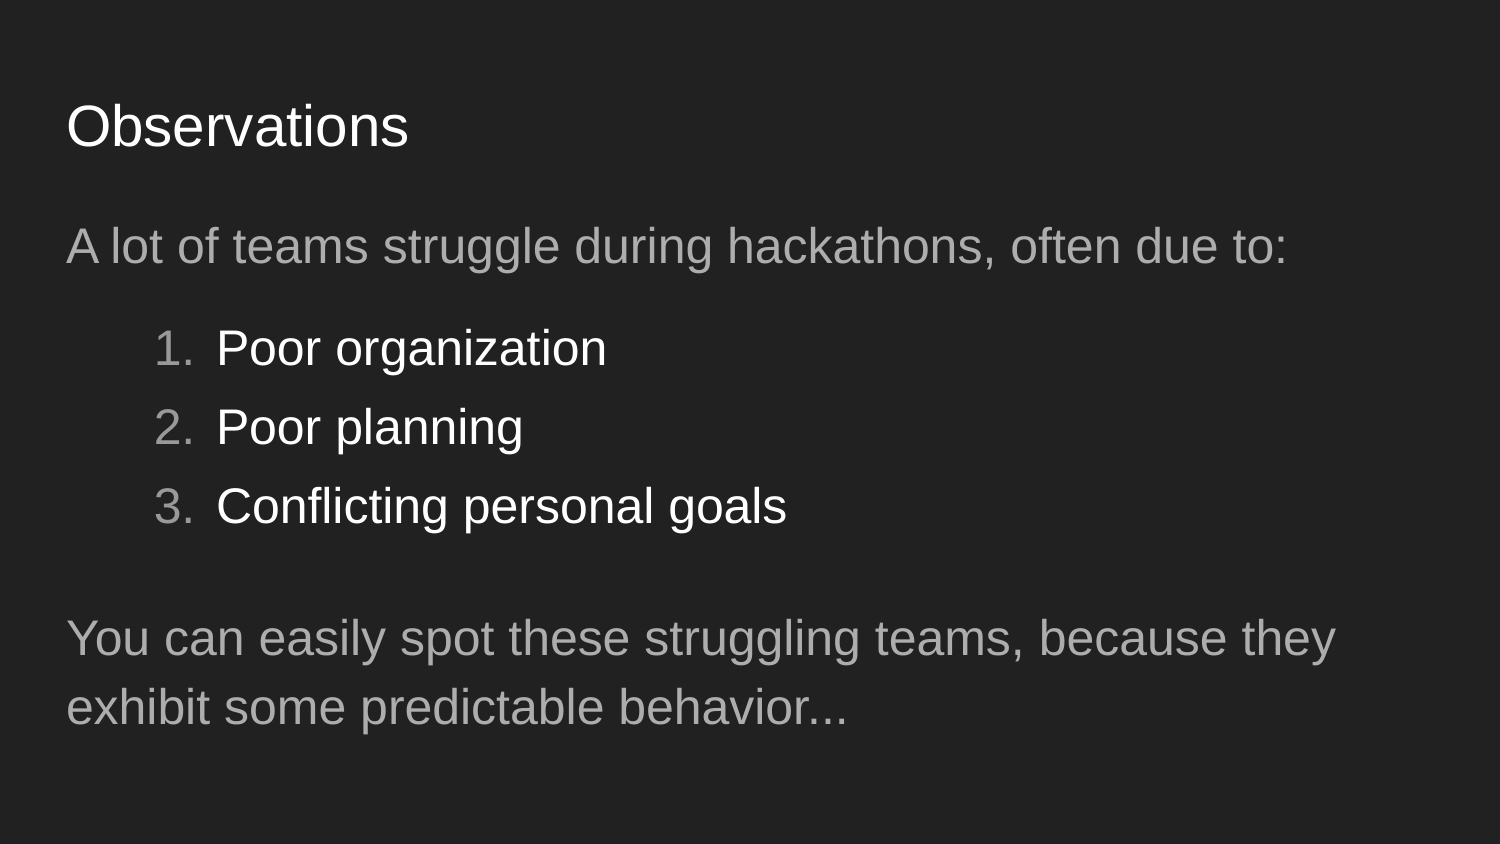

# Observations
A lot of teams struggle during hackathons, often due to:
Poor organization
Poor planning
Conflicting personal goals
You can easily spot these struggling teams, because they exhibit some predictable behavior...